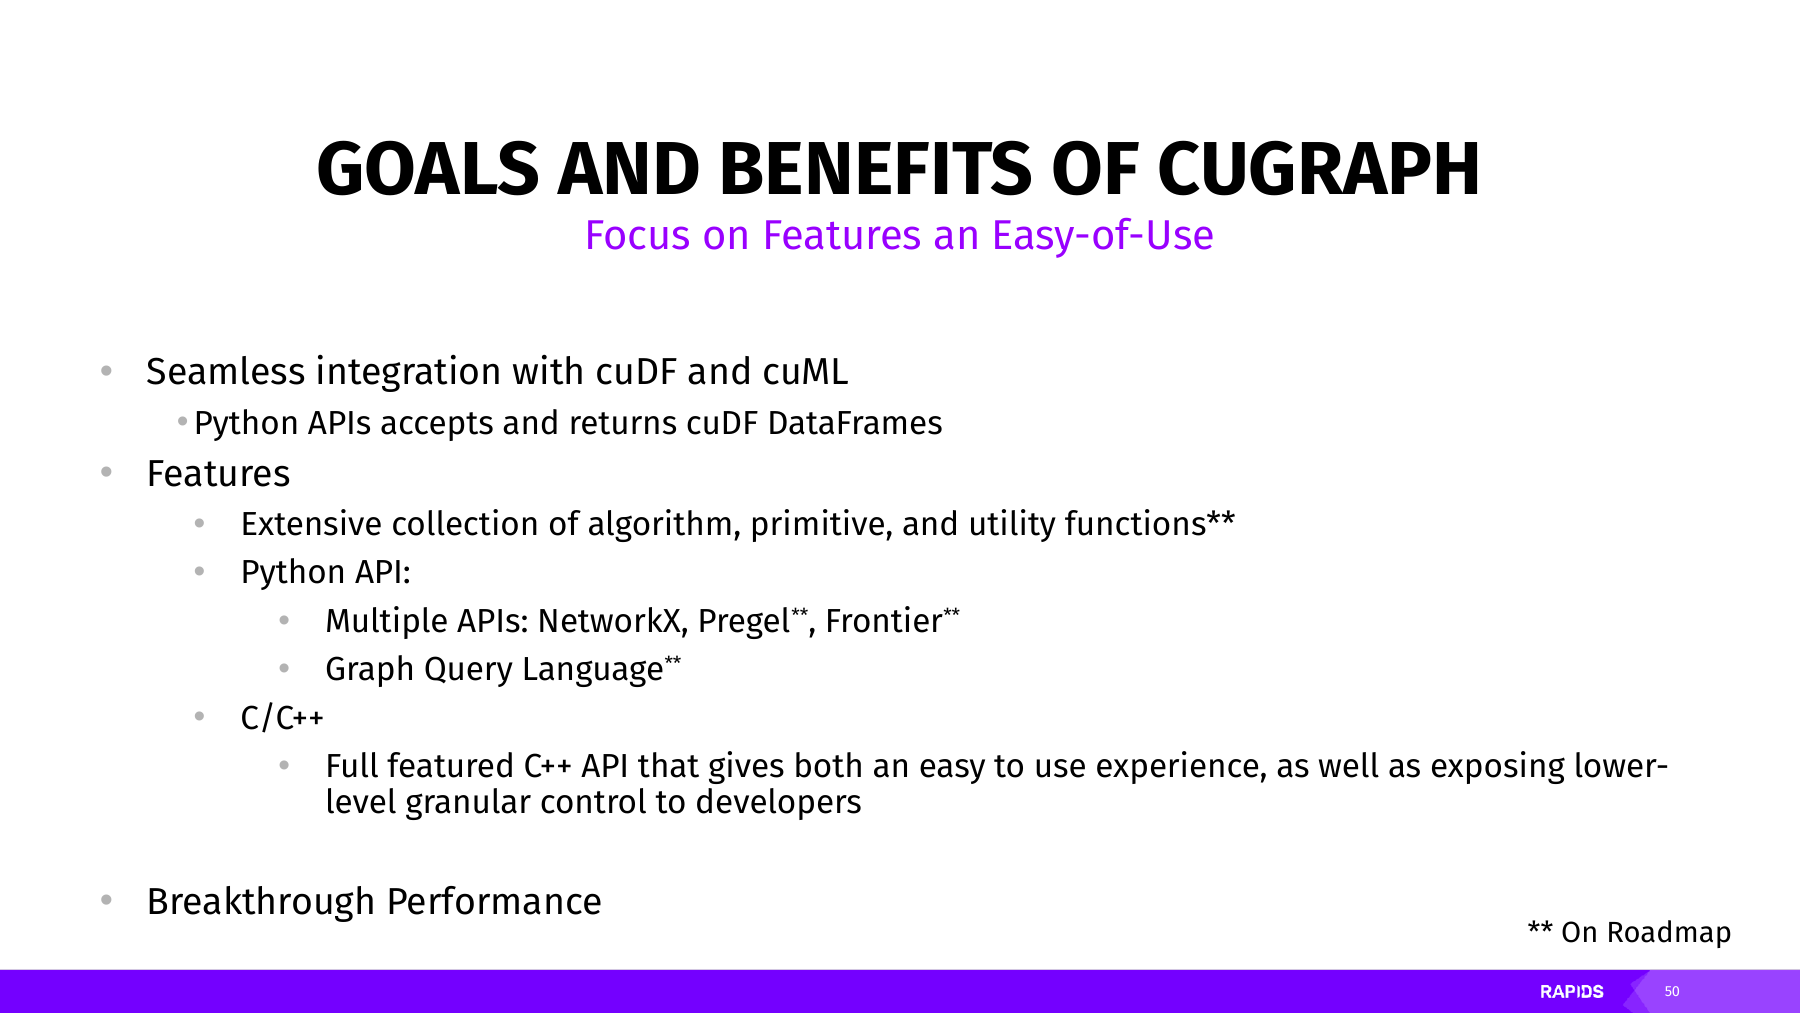

# GOALS AND BENEFITS OF CUGRAPH
Focus on Features an Easy-of-Use
Seamless integration with cuDF and cuML
Python APIs accepts and returns cuDF DataFrames
Features
Extensive collection of algorithm, primitive, and utility functions**
Python API:
Multiple APIs: NetworkX, Pregel**, Frontier**
Graph Query Language**
C/C++
Full featured C++ API that gives both an easy to use experience, as well as exposing lower-level granular control to developers

Breakthrough Performance
** On Roadmap